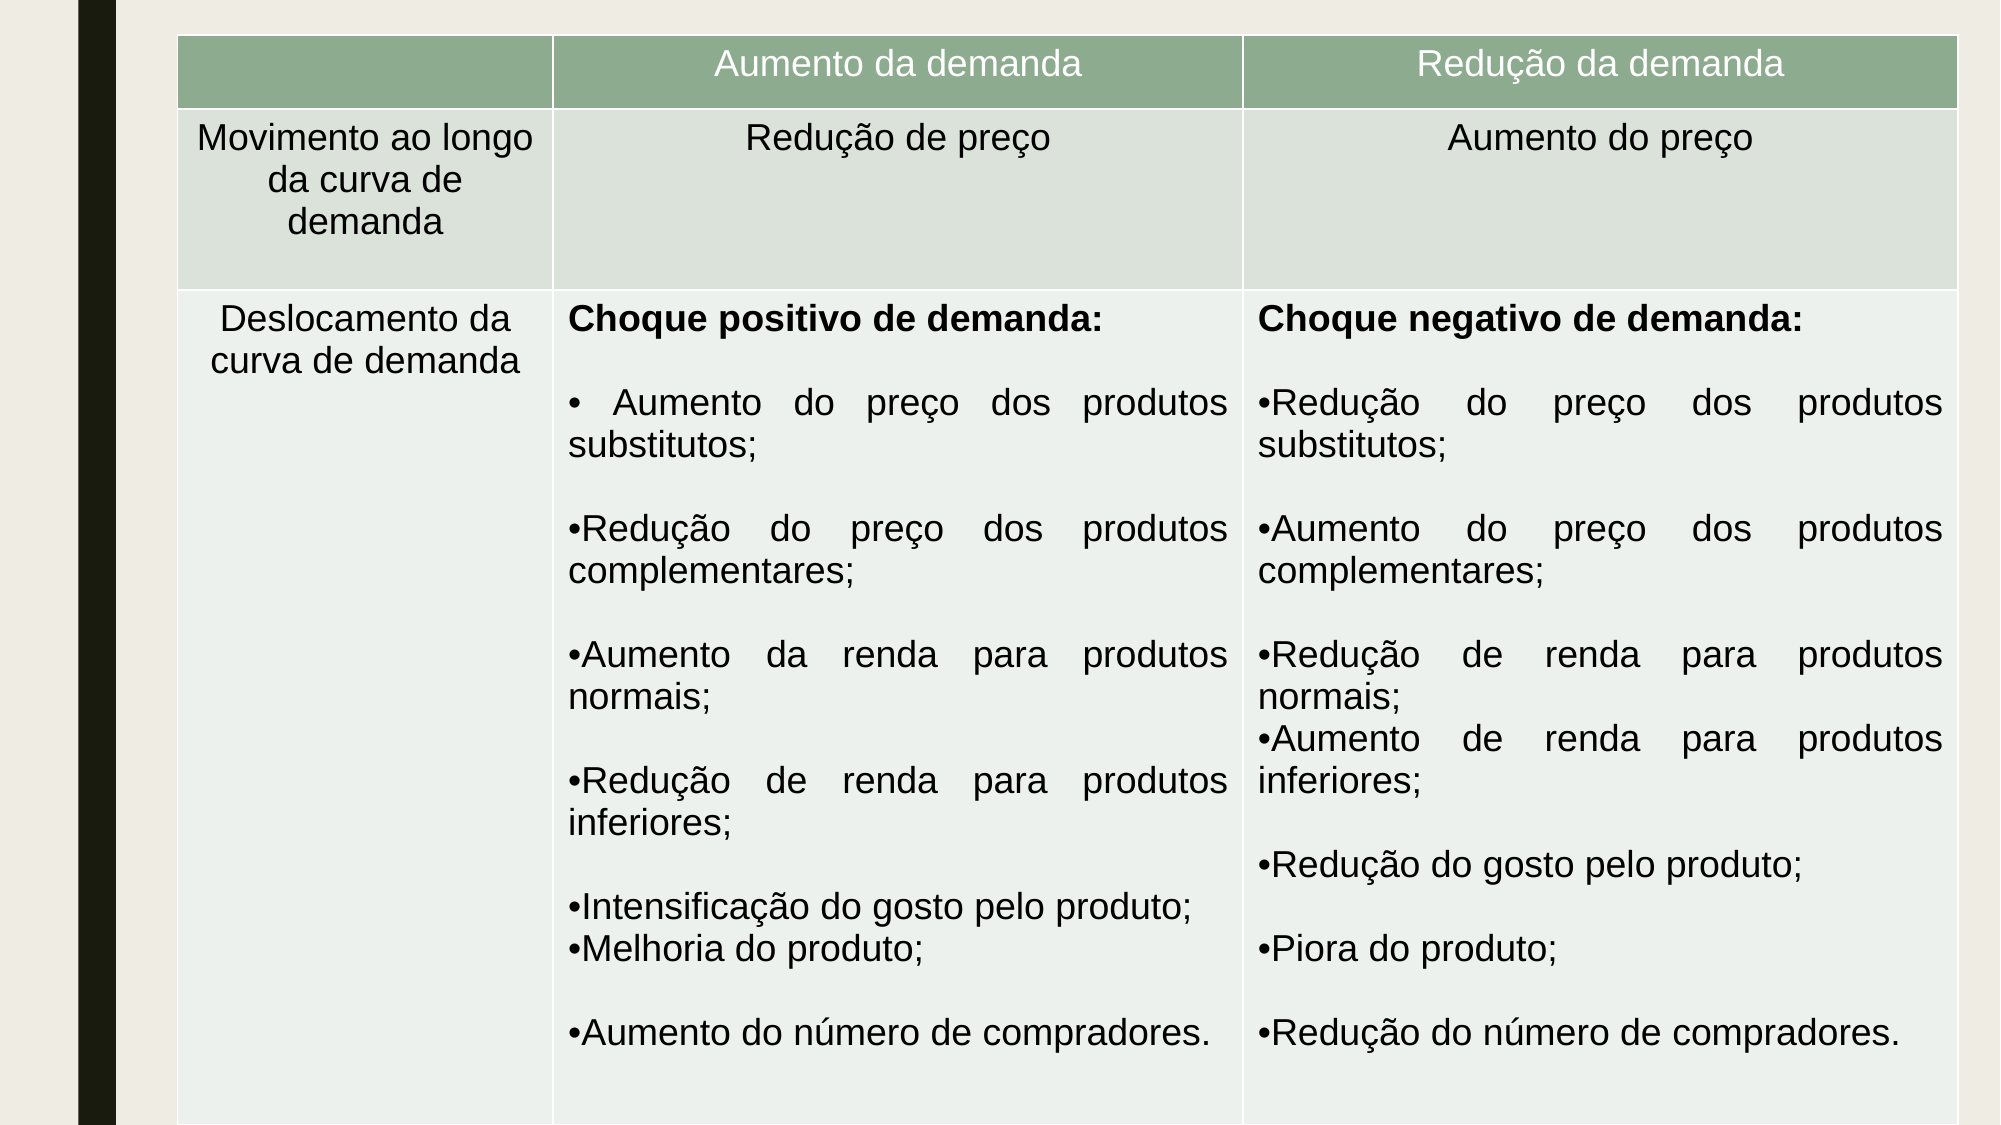

|  | Aumento da demanda | Redução da demanda |
| --- | --- | --- |
| Movimento ao longo da curva de demanda | Redução de preço | Aumento do preço |
| Deslocamento da curva de demanda | Choque positivo de demanda: Aumento do preço dos produtos substitutos; Redução do preço dos produtos complementares; Aumento da renda para produtos normais; Redução de renda para produtos inferiores; Intensificação do gosto pelo produto; Melhoria do produto; Aumento do número de compradores. | Choque negativo de demanda: Redução do preço dos produtos substitutos; Aumento do preço dos produtos complementares; Redução de renda para produtos normais; Aumento de renda para produtos inferiores; Redução do gosto pelo produto; Piora do produto; Redução do número de compradores. |